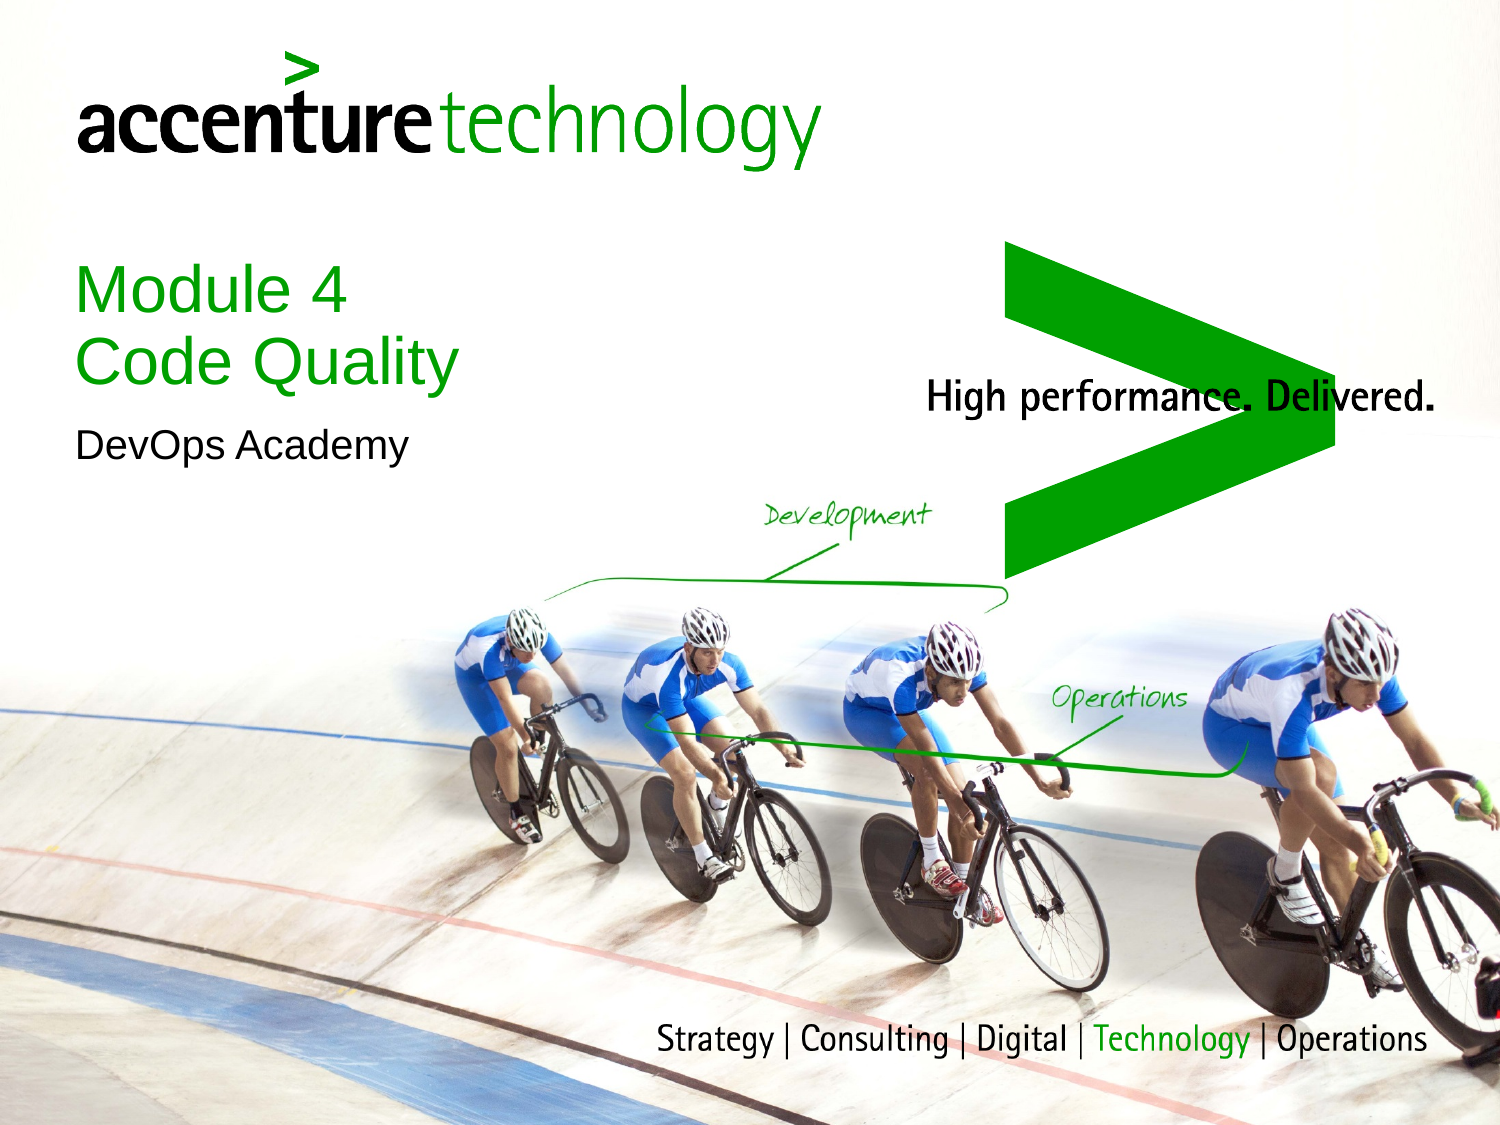

# Module 4 Code Quality
DevOps Academy